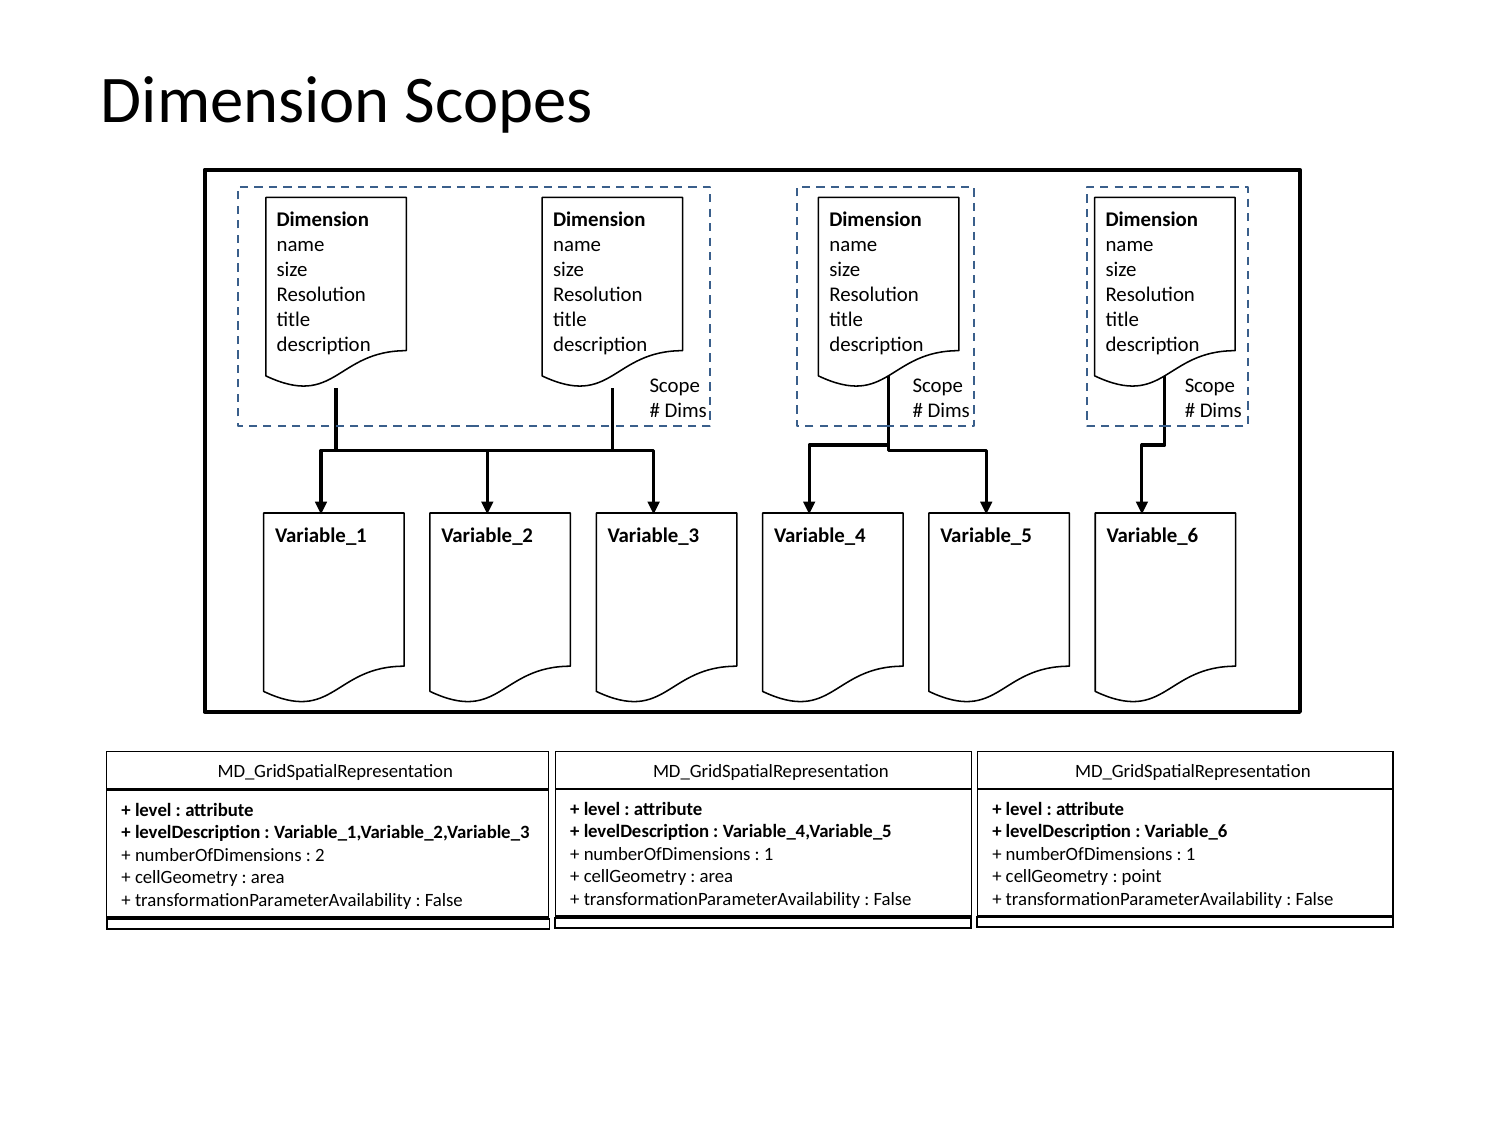

# Dimension Scopes

Dimension
name
size
Resolution
title
description

Dimension
name
size
Resolution
title
description

Dimension
name
size
Resolution
title
description

Dimension
name
size
Resolution
title
description
Scope
# Dims
Scope
# Dims
Scope
# Dims

Variable_1

Variable_2

Variable_3

Variable_4

Variable_5

Variable_6
MD_GridSpatialRepresentation
+ level : attribute
+ levelDescription : Variable_1,Variable_2,Variable_3
+ numberOfDimensions : 2
+ cellGeometry : area
+ transformationParameterAvailability : False

MD_GridSpatialRepresentation
+ level : attribute
+ levelDescription : Variable_4,Variable_5
+ numberOfDimensions : 1
+ cellGeometry : area
+ transformationParameterAvailability : False

MD_GridSpatialRepresentation
+ level : attribute
+ levelDescription : Variable_6
+ numberOfDimensions : 1
+ cellGeometry : point
+ transformationParameterAvailability : False